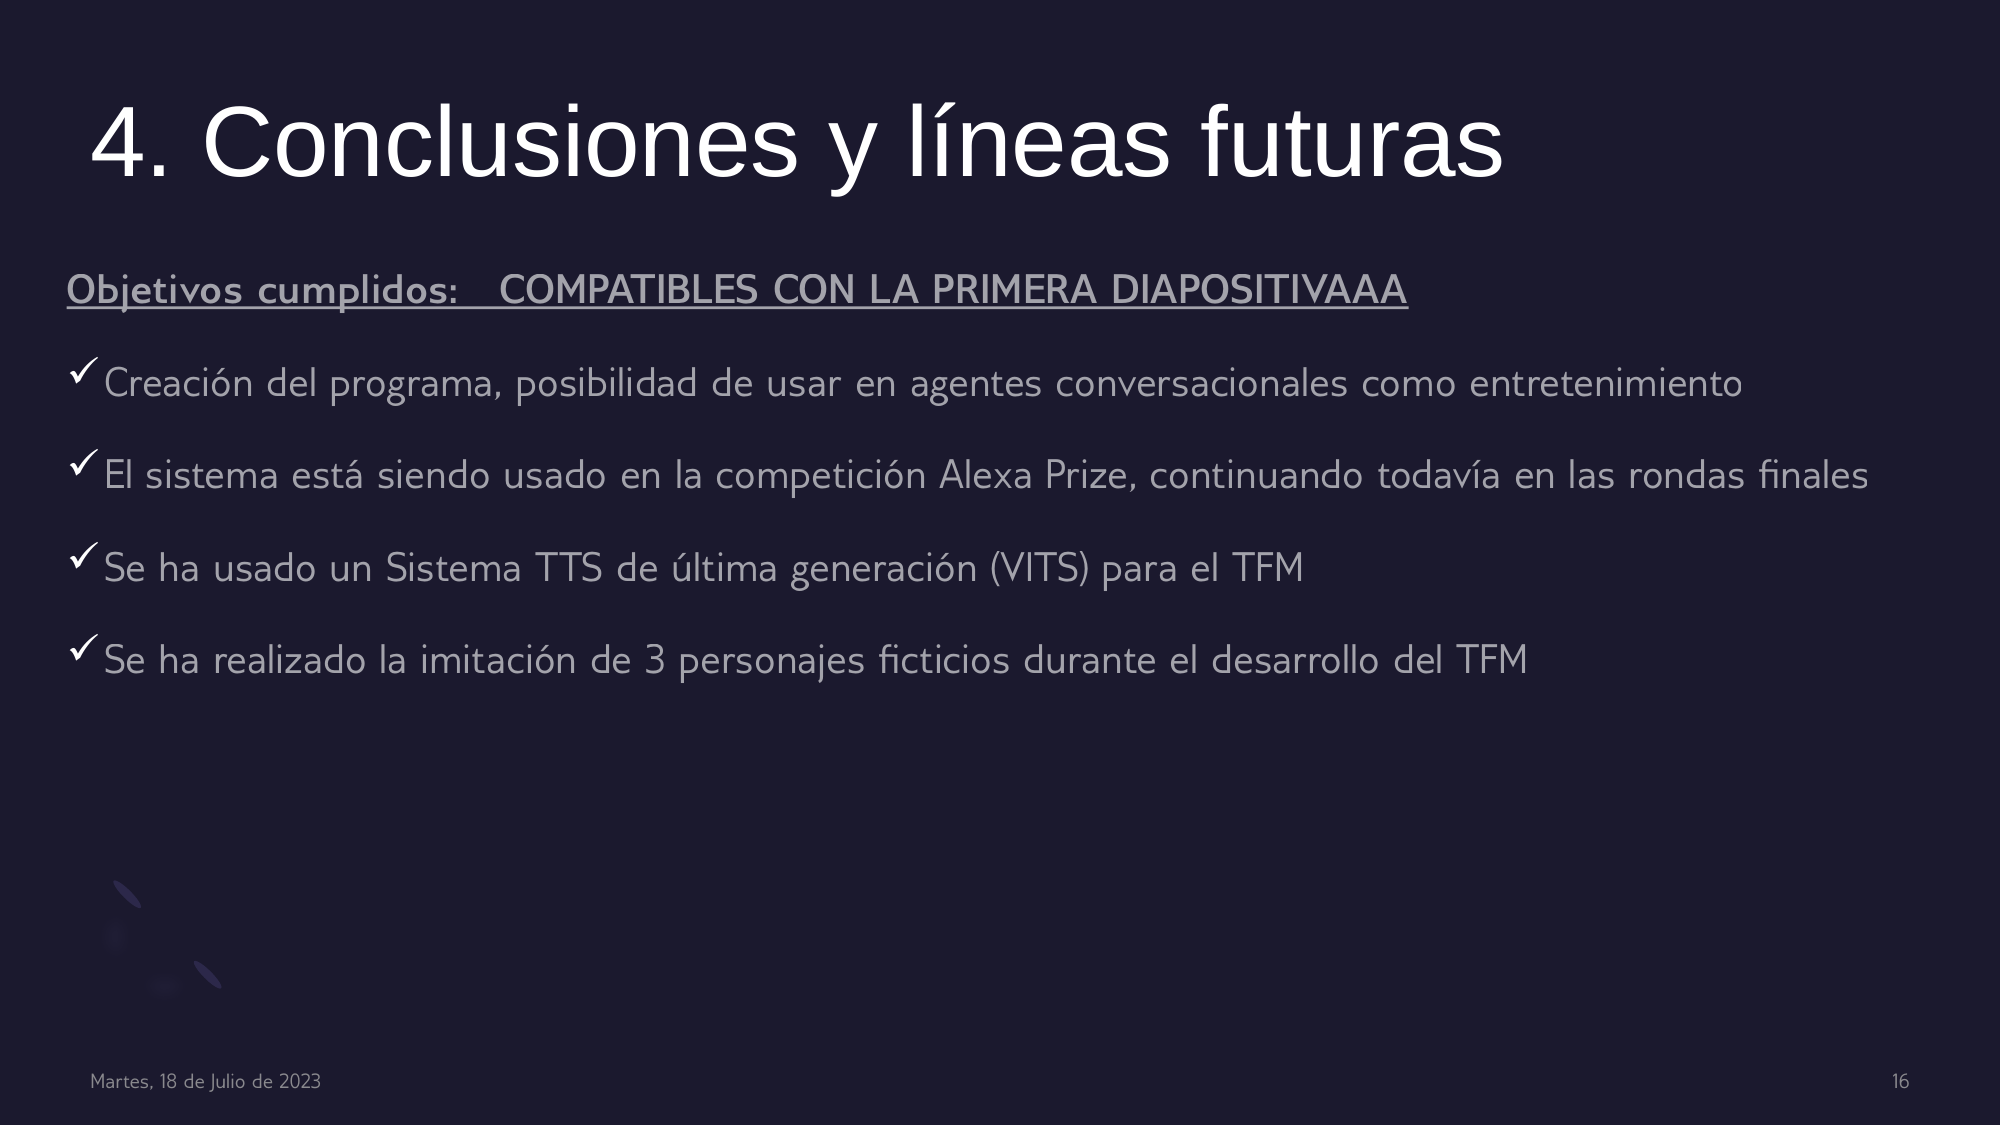

# 4. Conclusiones y líneas futuras
Objetivos cumplidos:   COMPATIBLES CON LA PRIMERA DIAPOSITIVAAA
Creación del programa, posibilidad de usar en agentes conversacionales como entretenimiento
El sistema está siendo usado en la competición Alexa Prize, continuando todavía en las rondas finales
Se ha usado un Sistema TTS de última generación (VITS) para el TFM
Se ha realizado la imitación de 3 personajes ficticios durante el desarrollo del TFM

Martes, 18 de Julio de 2023
16